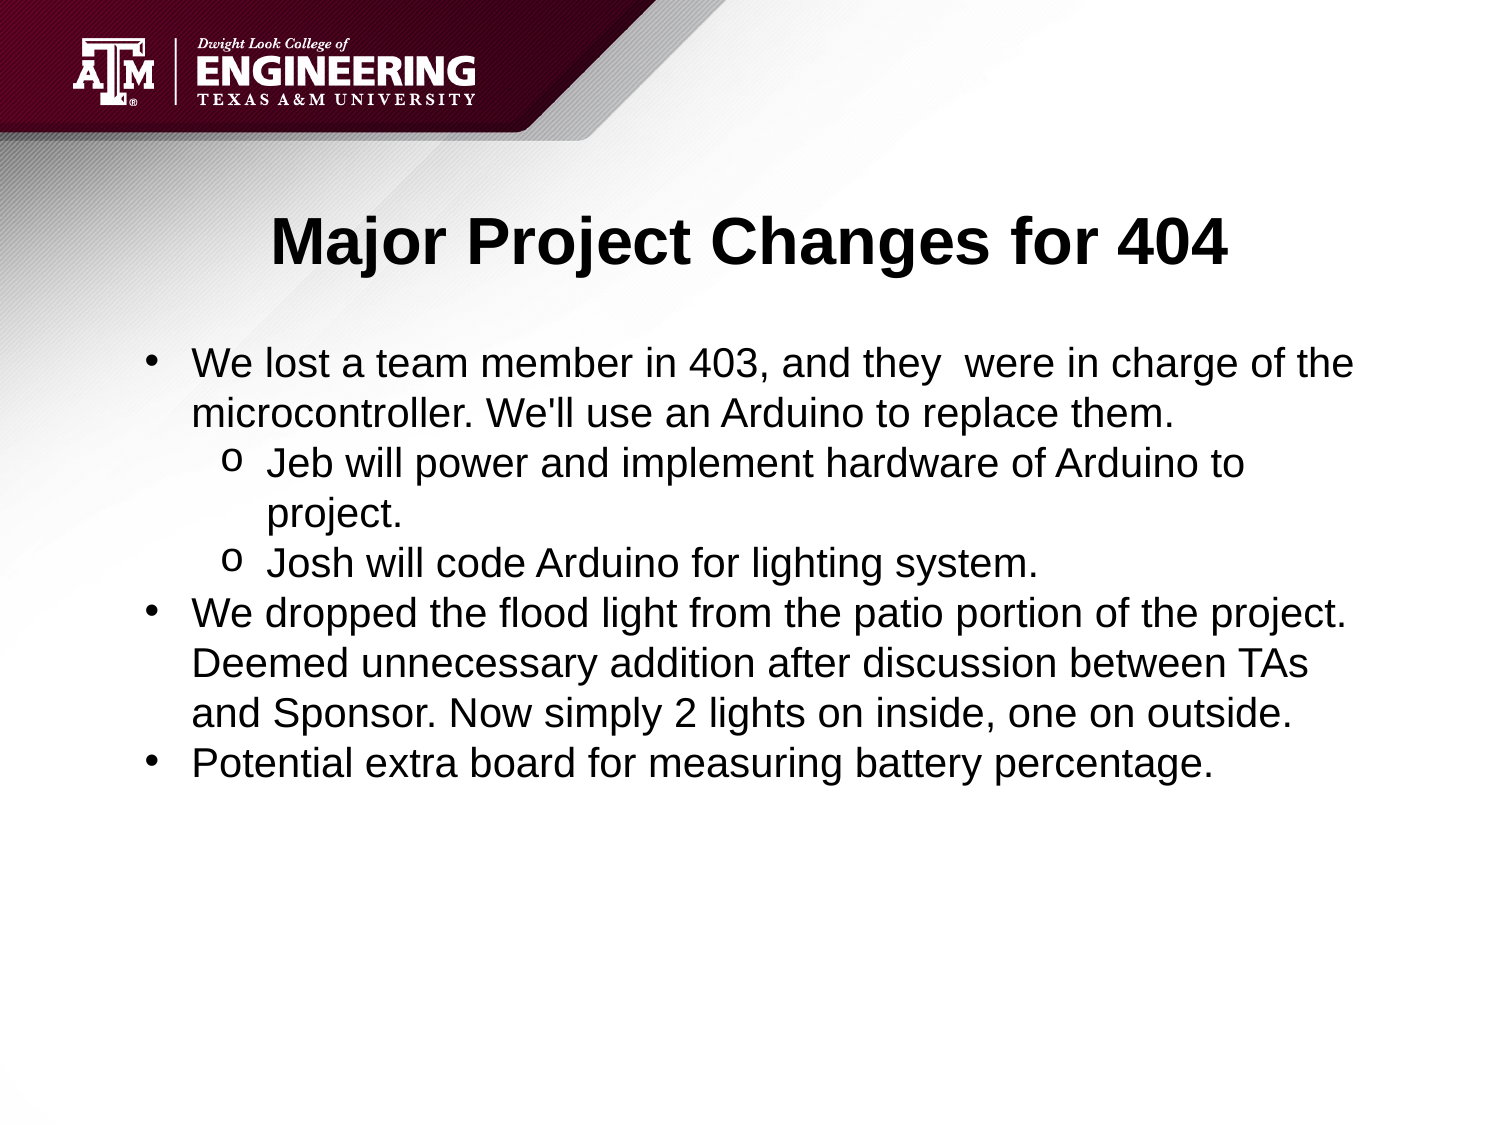

# Major Project Changes for 404
We lost a team member in 403, and they  were in charge of the microcontroller. We'll use an Arduino to replace them.
Jeb will power and implement hardware of Arduino to project.
Josh will code Arduino for lighting system.
We dropped the flood light from the patio portion of the project. Deemed unnecessary addition after discussion between TAs and Sponsor. Now simply 2 lights on inside, one on outside.
Potential extra board for measuring battery percentage.